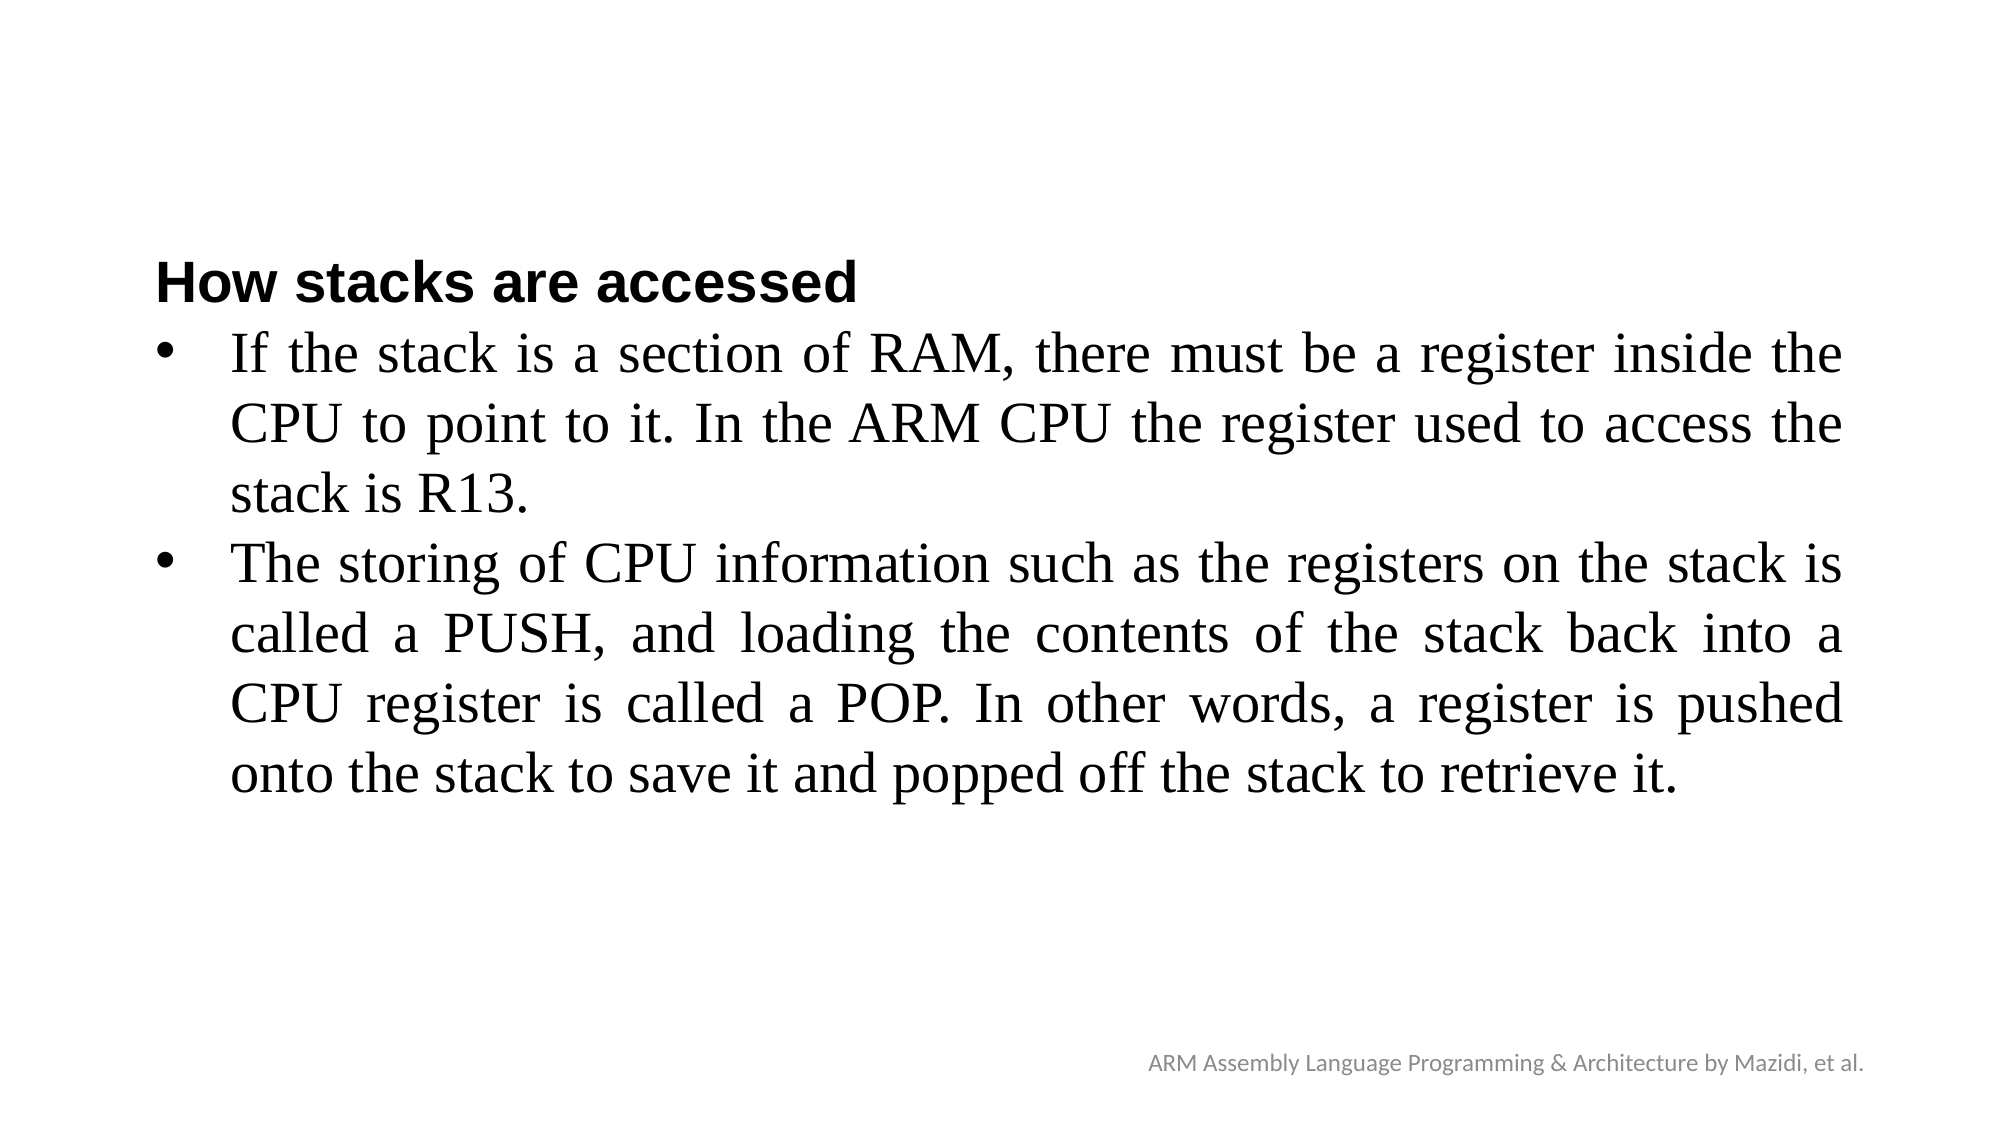

How stacks are accessed
If the stack is a section of RAM, there must be a register inside the CPU to point to it. In the ARM CPU the register used to access the stack is R13.
The storing of CPU information such as the registers on the stack is called a PUSH, and loading the contents of the stack back into a CPU register is called a POP. In other words, a register is pushed onto the stack to save it and popped off the stack to retrieve it.
ARM Assembly Language Programming & Architecture by Mazidi, et al.